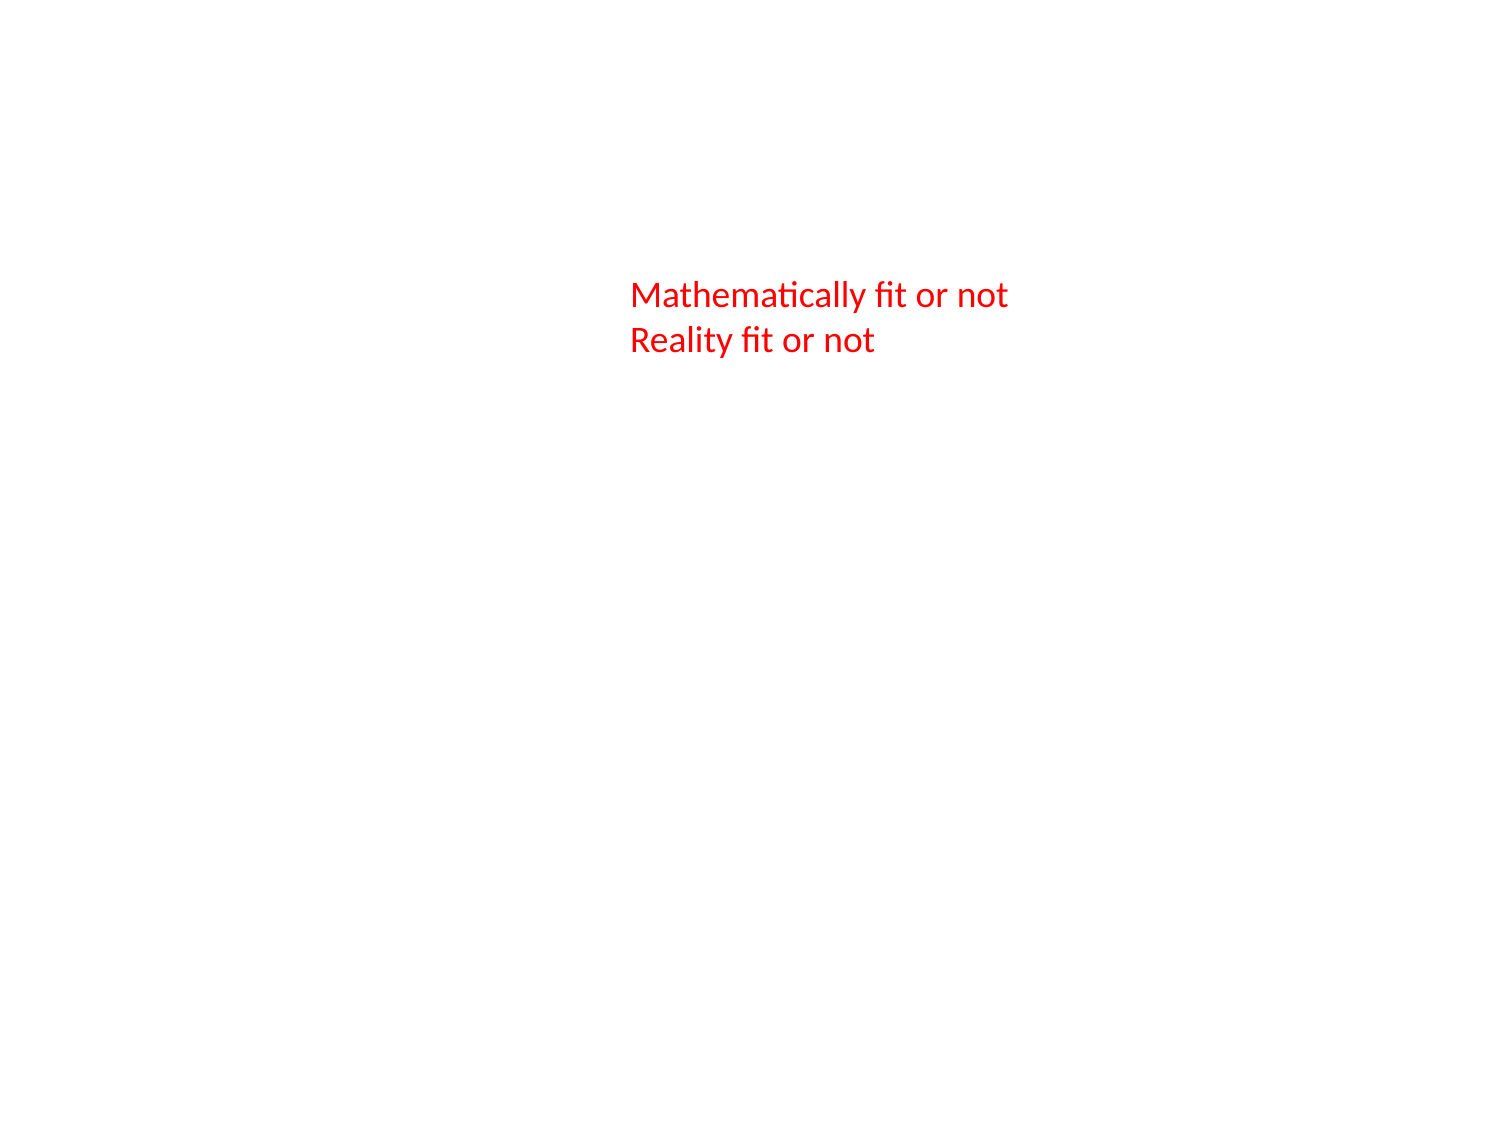

Mathematically fit or not
Reality fit or not